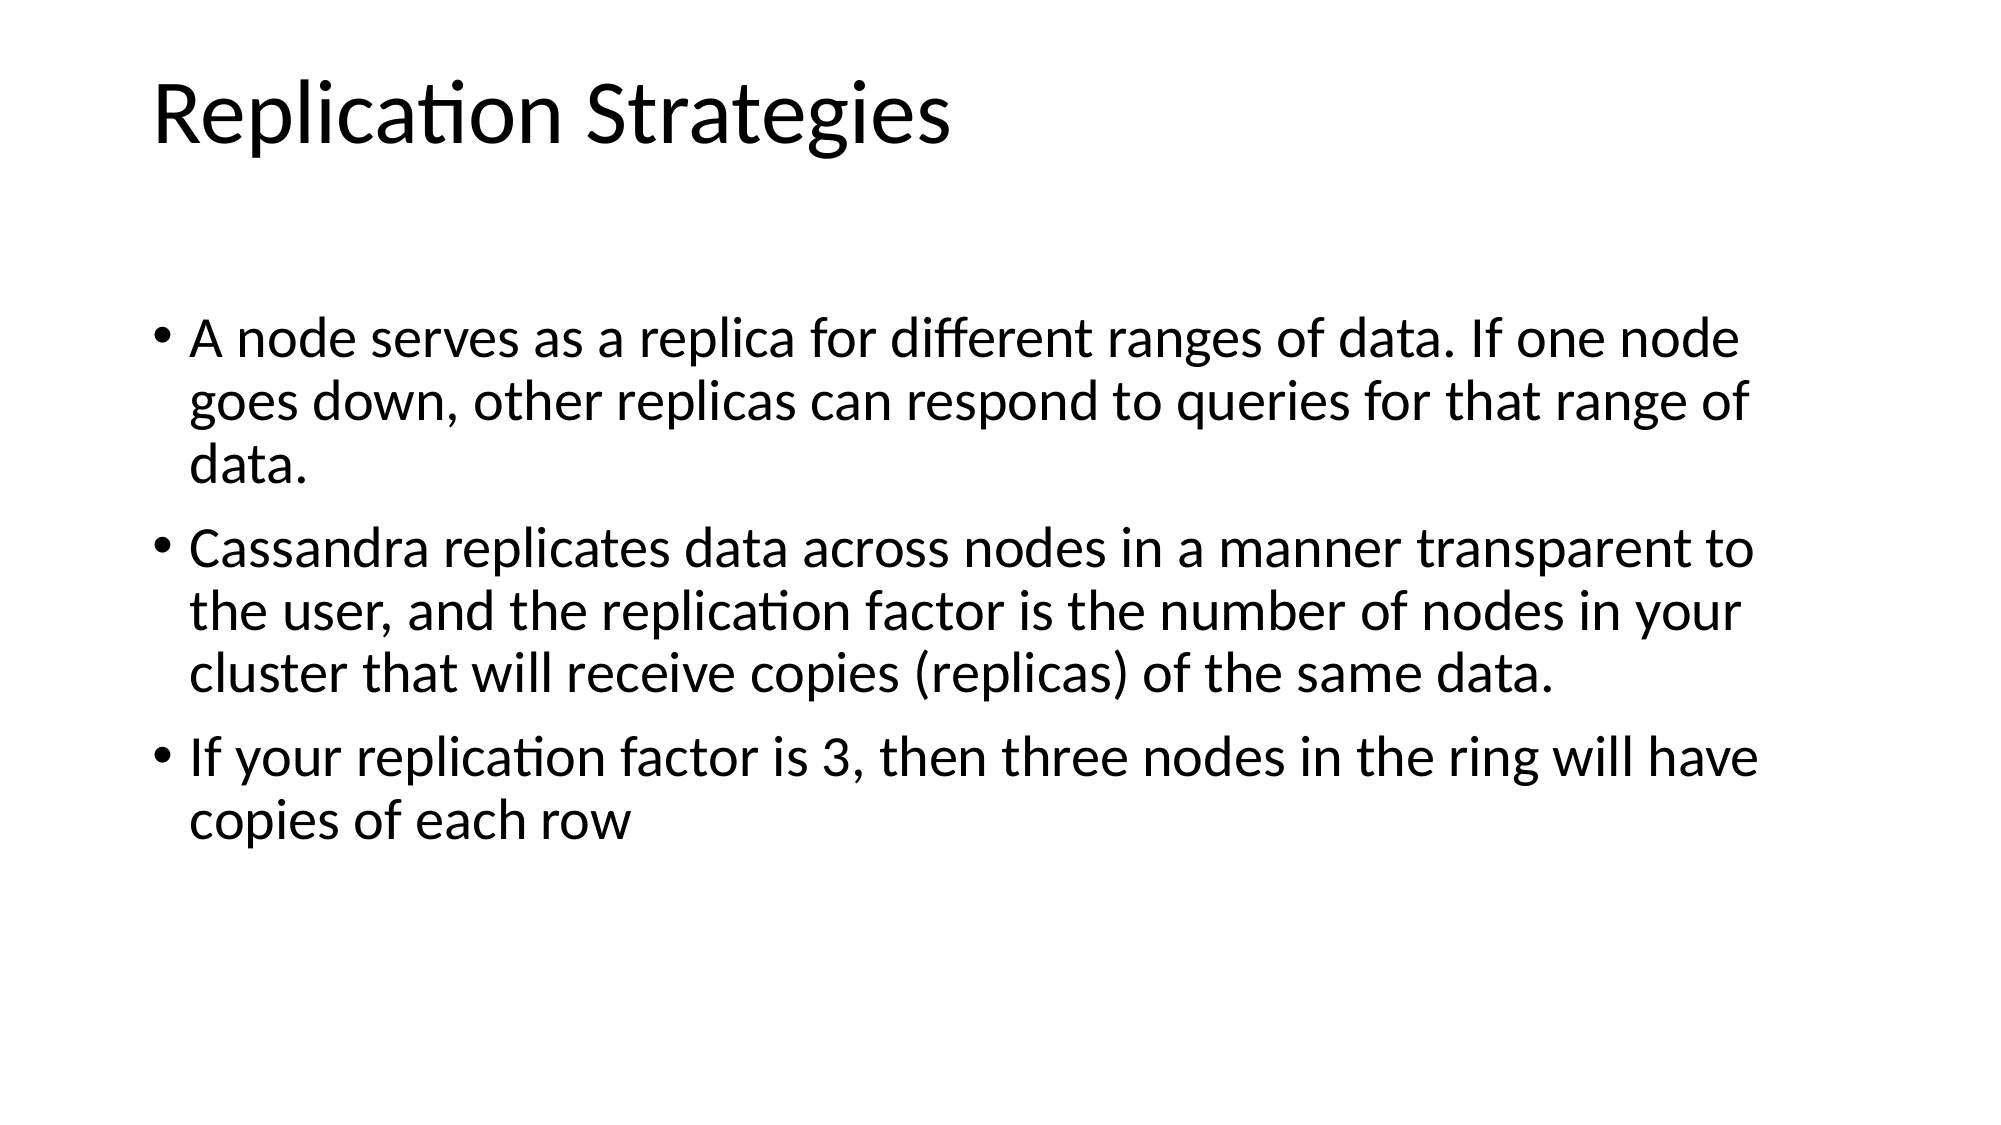

# Replication Strategies
A node serves as a replica for different ranges of data. If one node goes down, other replicas can respond to queries for that range of data.
Cassandra replicates data across nodes in a manner transparent to the user, and the replication factor is the number of nodes in your cluster that will receive copies (replicas) of the same data.
If your replication factor is 3, then three nodes in the ring will have copies of each row